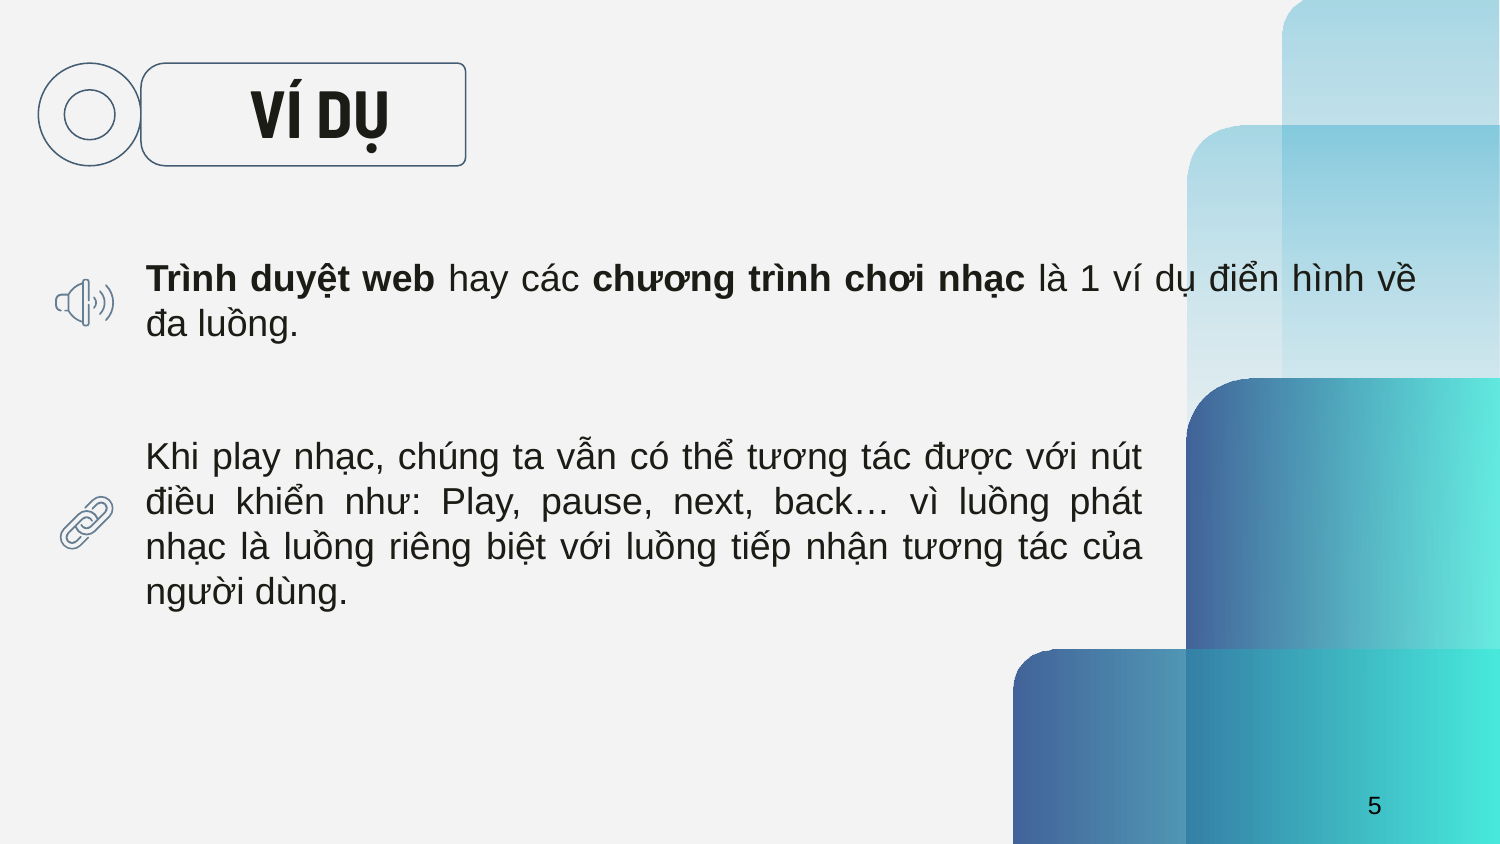

# VÍ DỤ

Trình duyệt web hay các chương trình chơi nhạc là 1 ví dụ điển hình về đa luồng.

Khi play nhạc, chúng ta vẫn có thể tương tác được với nút điều khiển như: Play, pause, next, back… vì luồng phát nhạc là luồng riêng biệt với luồng tiếp nhận tương tác của người dùng.

5